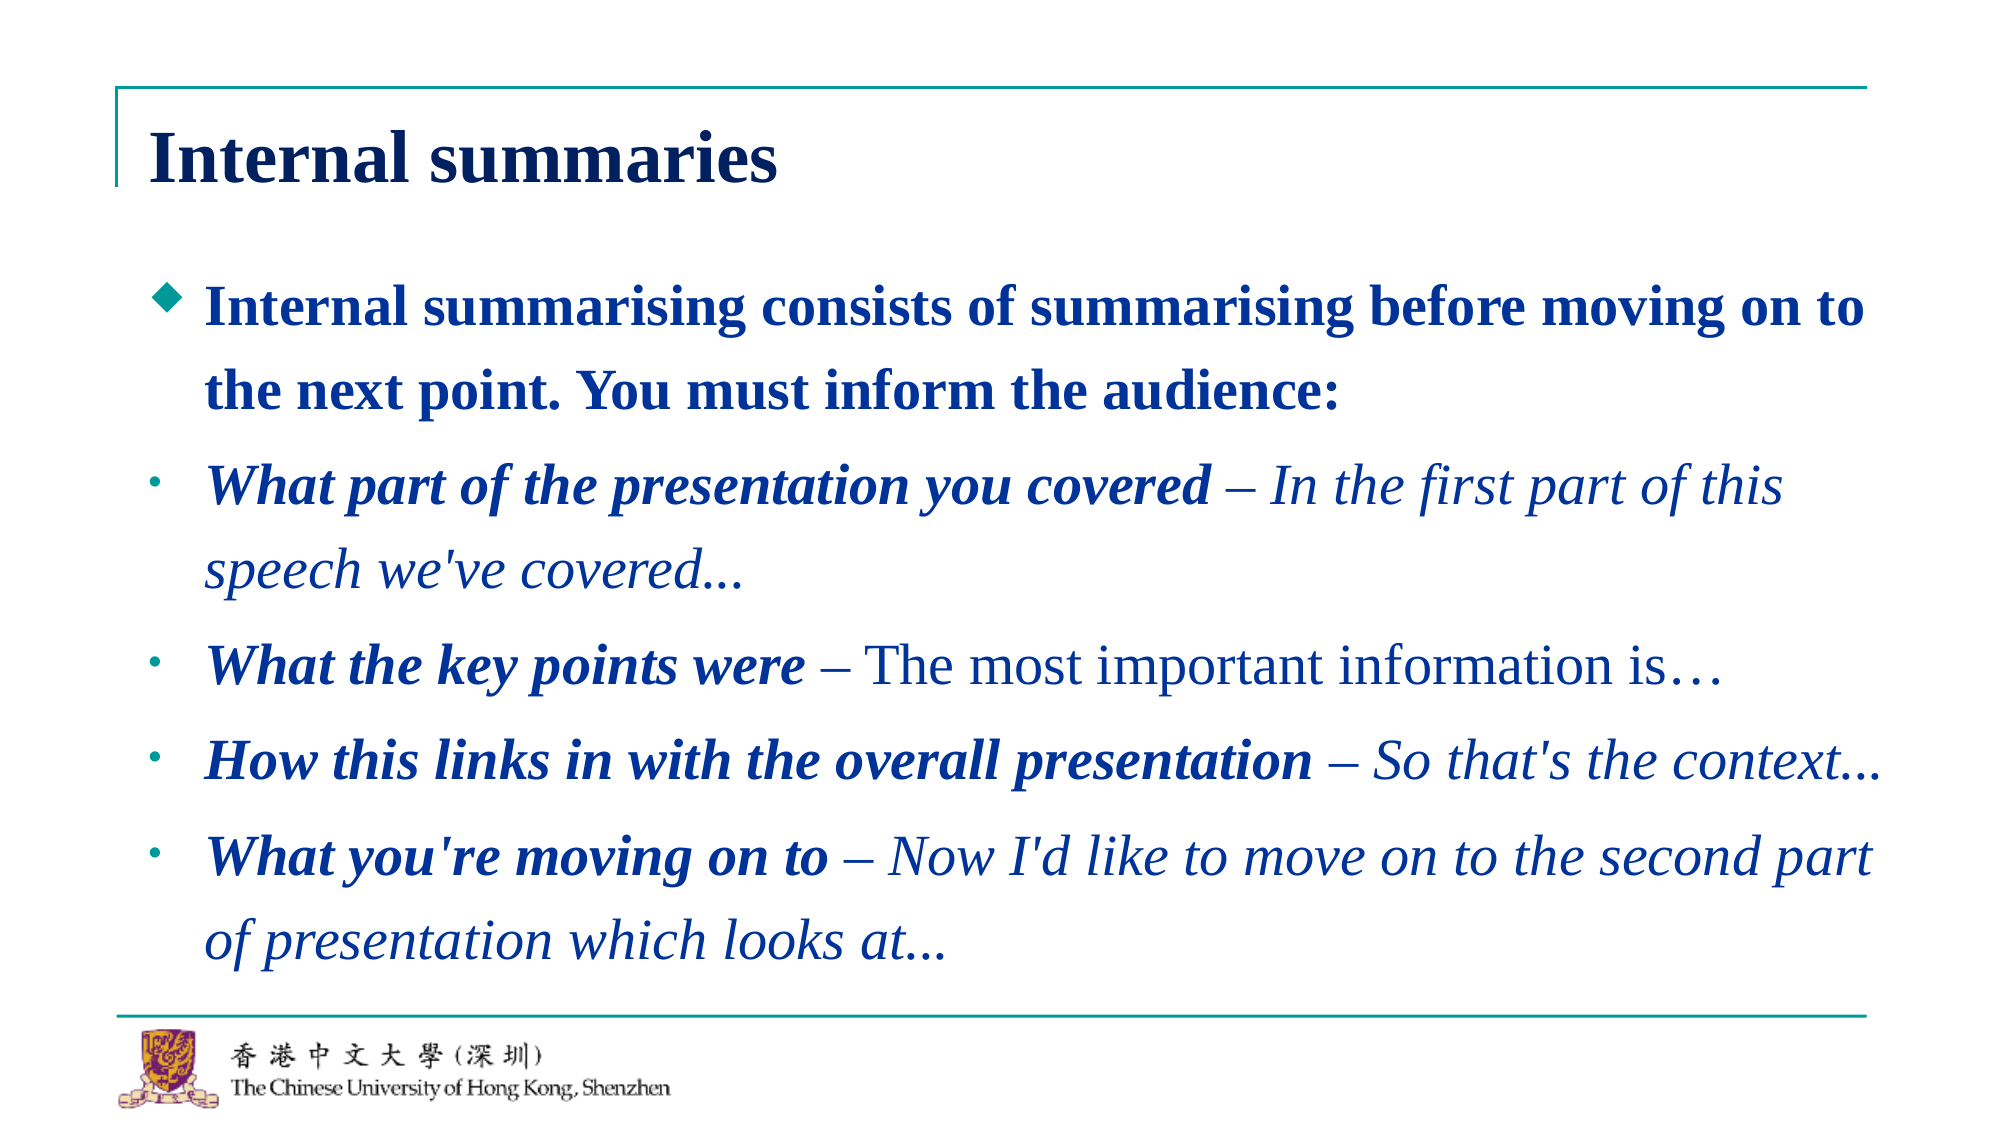

# Internal summaries
Internal summarising consists of summarising before moving on to the next point. You must inform the audience:
What part of the presentation you covered – In the first part of this speech we've covered...
What the key points were – The most important information is…
How this links in with the overall presentation – So that's the context...
What you're moving on to – Now I'd like to move on to the second part of presentation which looks at...